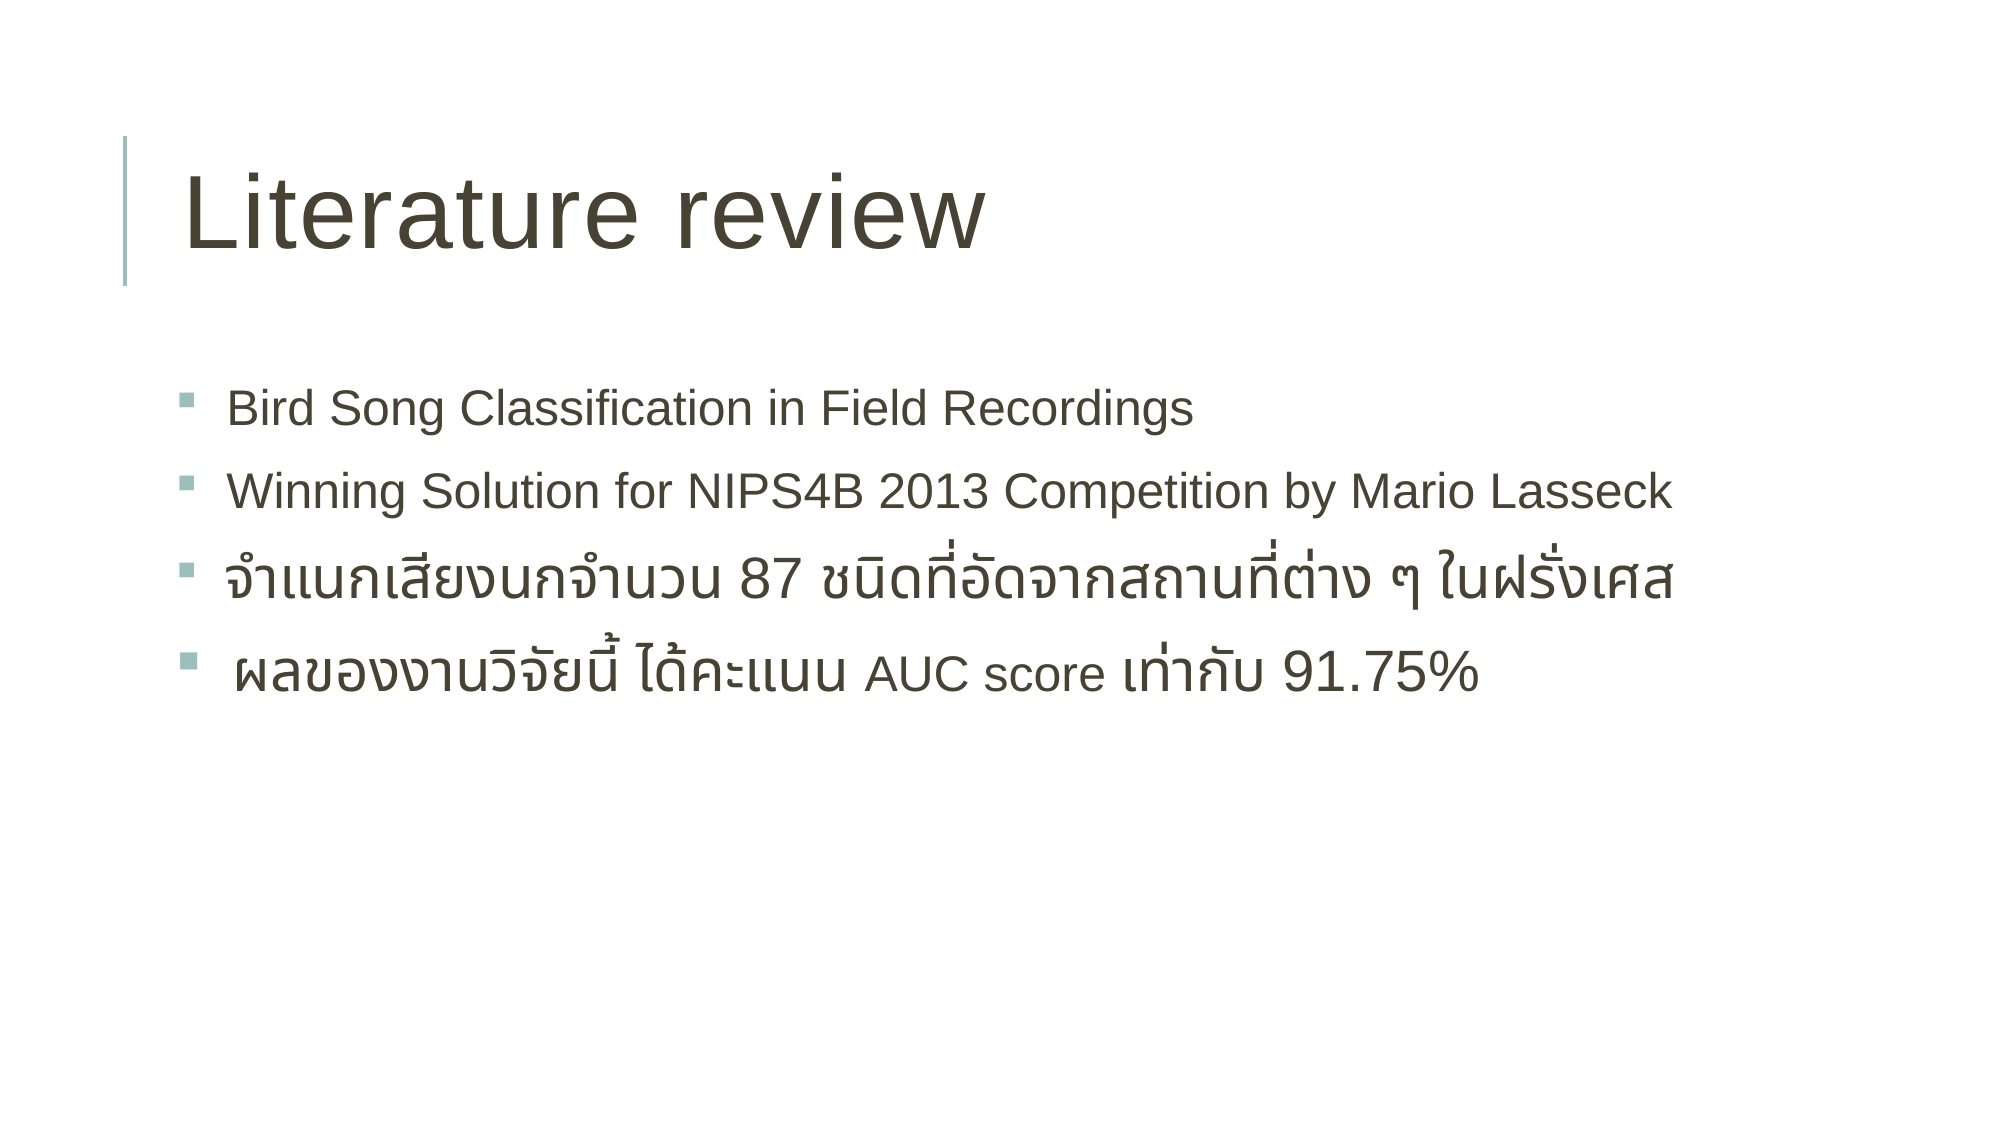

# Literature review
  Bird Song Classification in Field Recordings
  Winning Solution for NIPS4B 2013 Competition by Mario Lasseck
  จำแนกเสียงนกจำนวน 87 ชนิดที่อัดจากสถานที่ต่าง ๆ ในฝรั่งเศส
  ผลของงานวิจัยนี้ ได้คะแนน AUC score เท่ากับ 91.75%